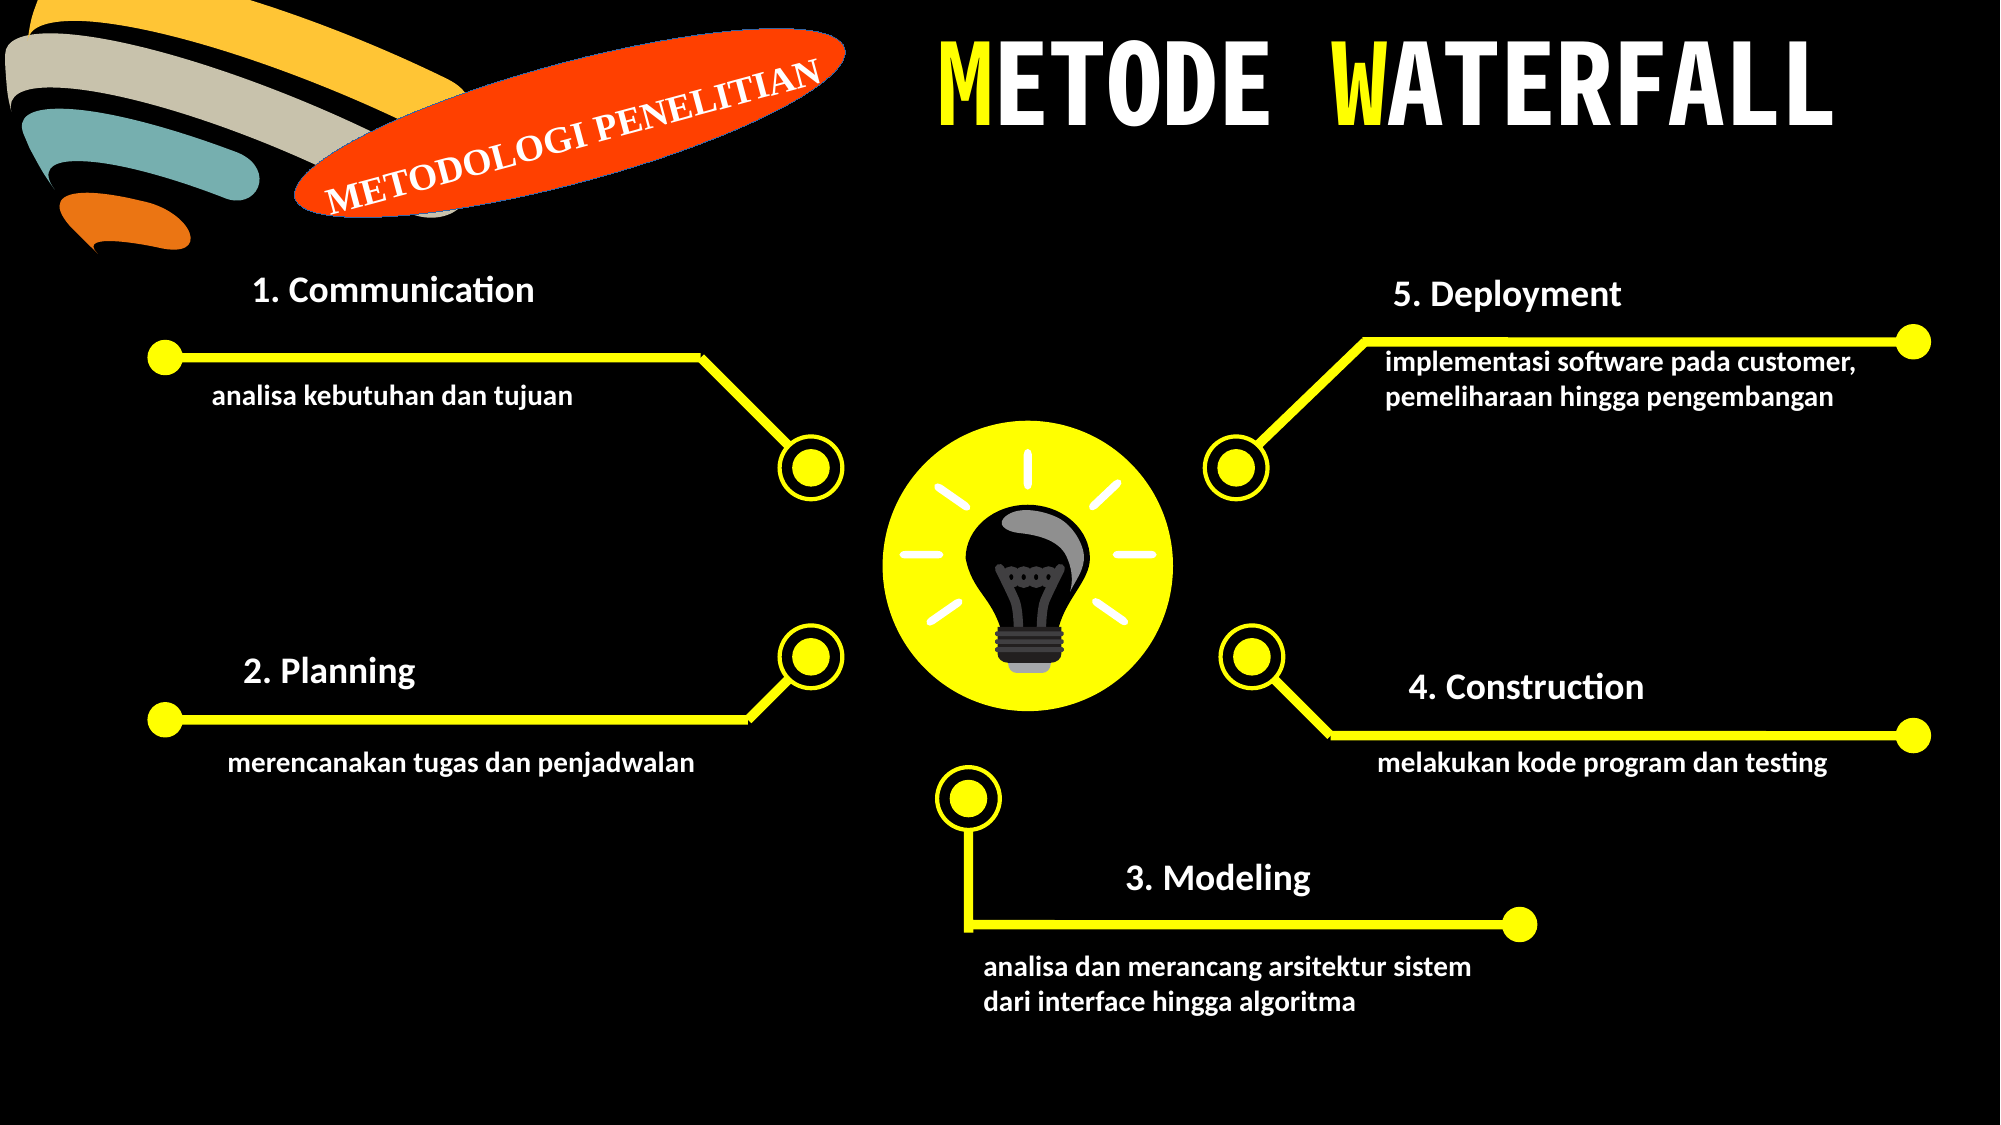

METODE WATERFALL

METODOLOGI PENELITIAN

1. Communication
5. Deployment

implementasi software pada customer, pemeliharaan hingga pengembangan

analisa kebutuhan dan tujuan

2. Planning
4. Construction

merencanakan tugas dan penjadwalan

melakukan kode program dan testing

3. Modeling

analisa dan merancang arsitektur sistem dari interface hingga algoritma